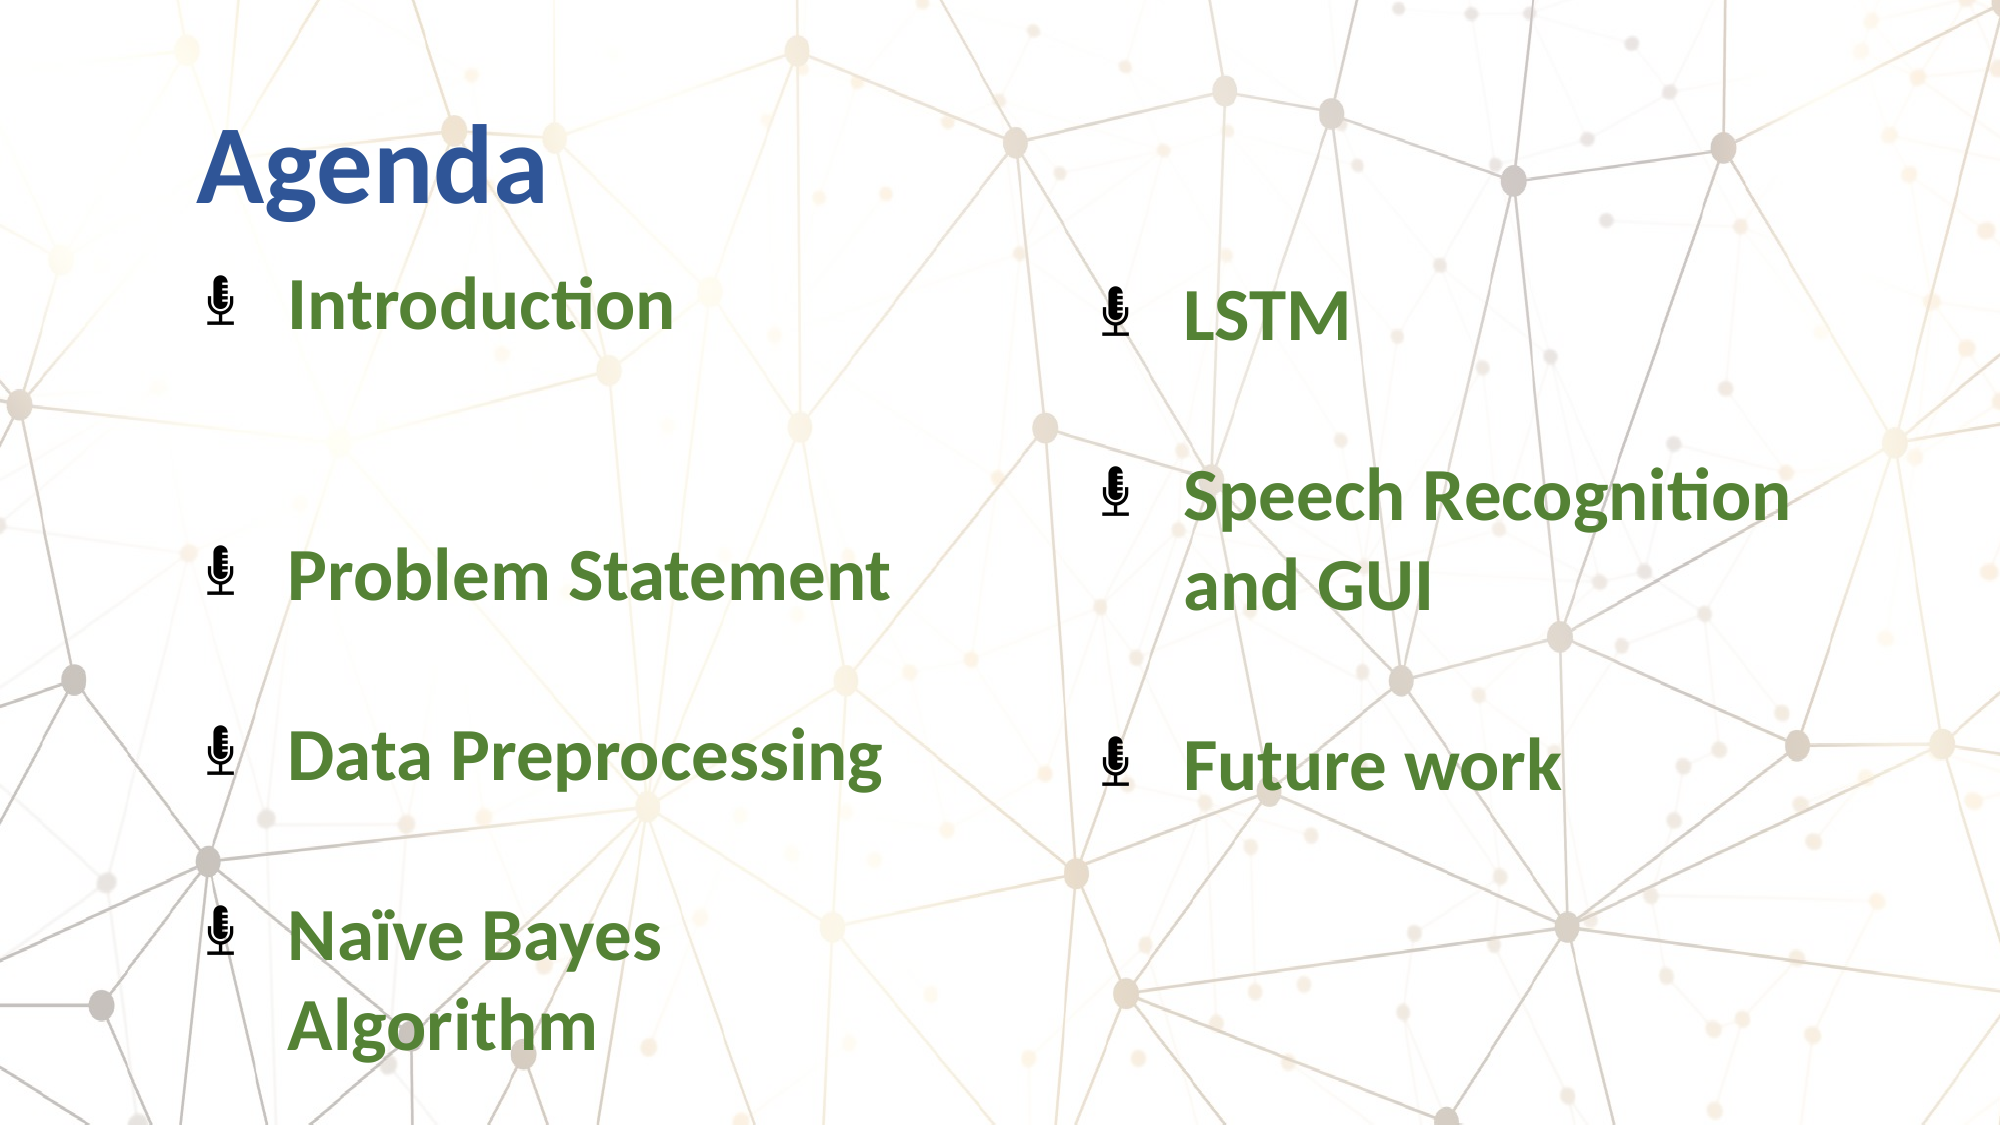

Agenda
Introduction

Problem Statement

Data Preprocessing

Naïve Bayes Algorithm
LSTM

Speech Recognition and GUI

Future work